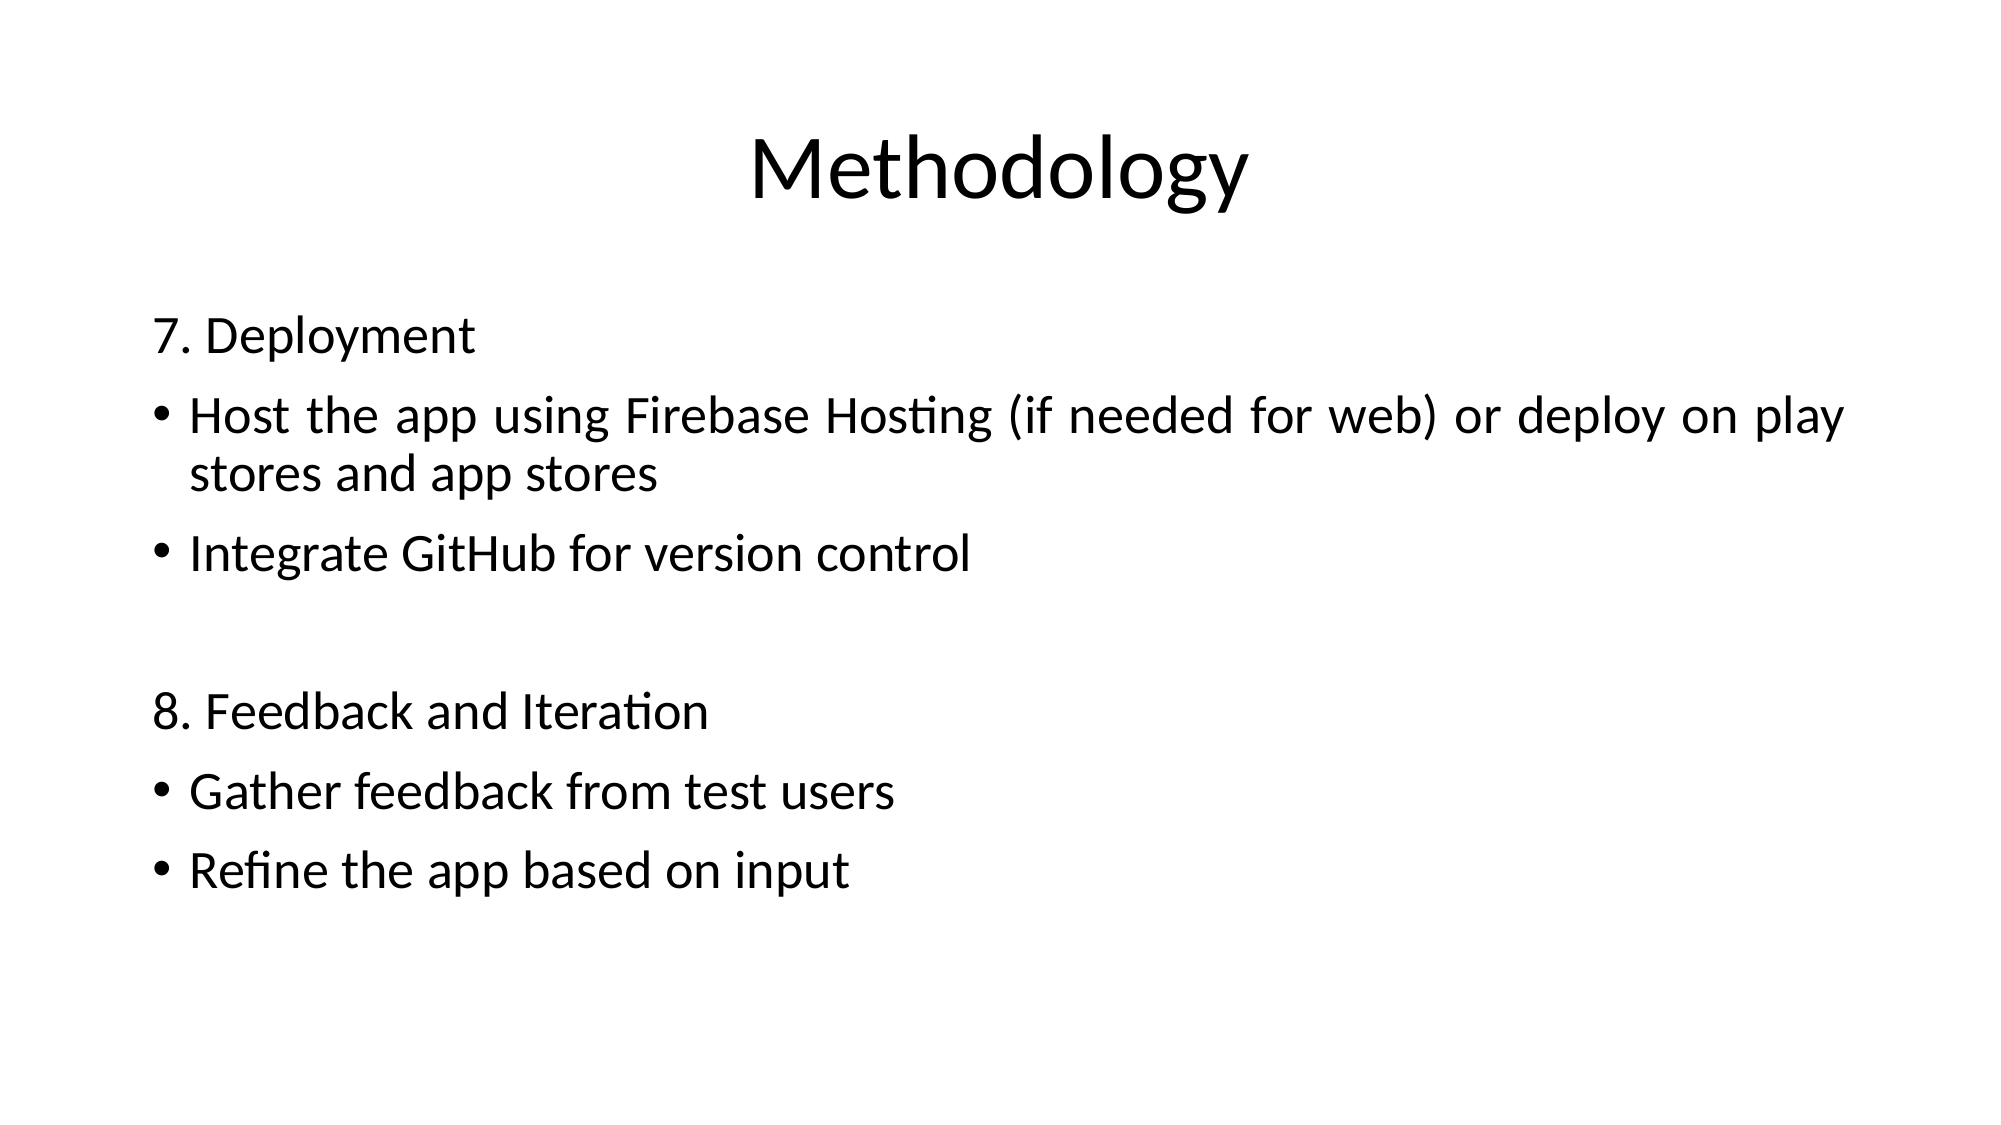

# Methodology
7. Deployment
Host the app using Firebase Hosting (if needed for web) or deploy on play stores and app stores
Integrate GitHub for version control

8. Feedback and Iteration
Gather feedback from test users
Refine the app based on input